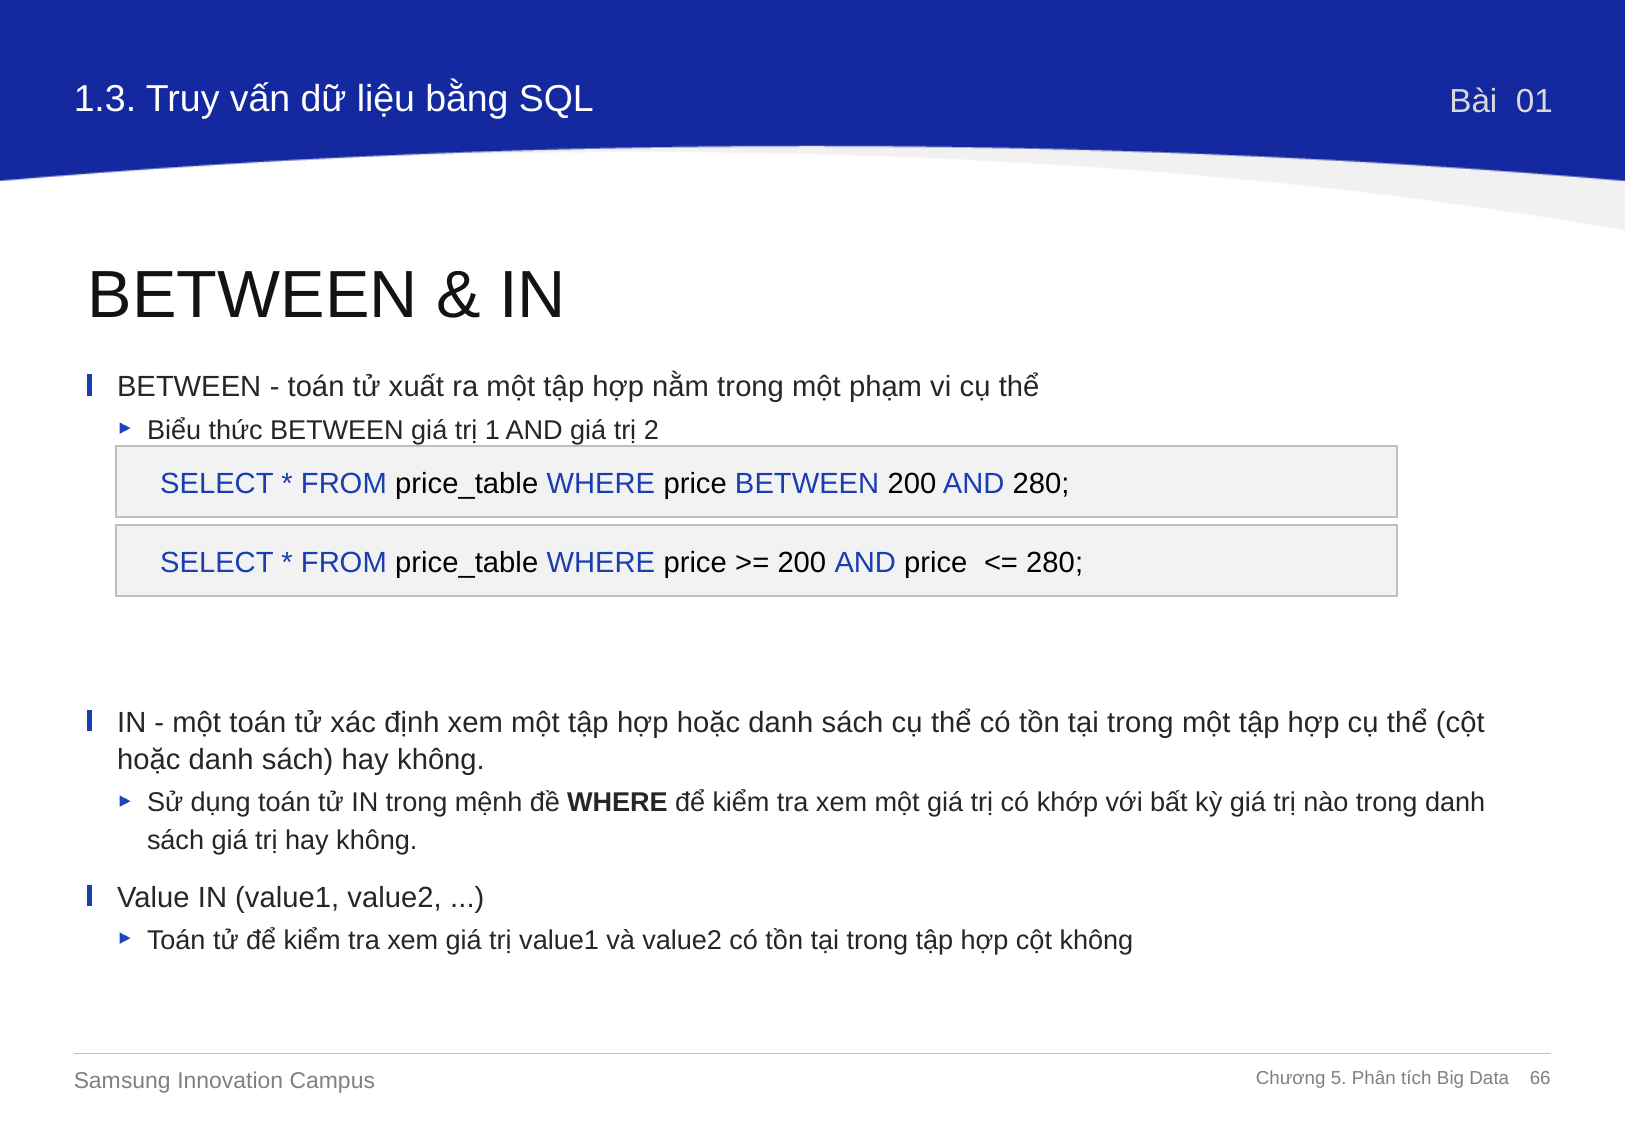

1.3. Truy vấn dữ liệu bằng SQL
Bài  01
BETWEEN & IN
BETWEEN - toán tử xuất ra một tập hợp nằm trong một phạm vi cụ thể
Biểu thức BETWEEN giá trị 1 AND giá trị 2

IN - một toán tử xác định xem một tập hợp hoặc danh sách cụ thể có tồn tại trong một tập hợp cụ thể (cột hoặc danh sách) hay không.
Sử dụng toán tử IN trong mệnh đề WHERE để kiểm tra xem một giá trị có khớp với bất kỳ giá trị nào trong danh sách giá trị hay không.
Value IN (value1, value2, ...)
Toán tử để kiểm tra xem giá trị value1 và value2 có tồn tại trong tập hợp cột không
SELECT * FROM price_table WHERE price BETWEEN 200 AND 280;
SELECT * FROM price_table WHERE price >= 200 AND price  <= 280;